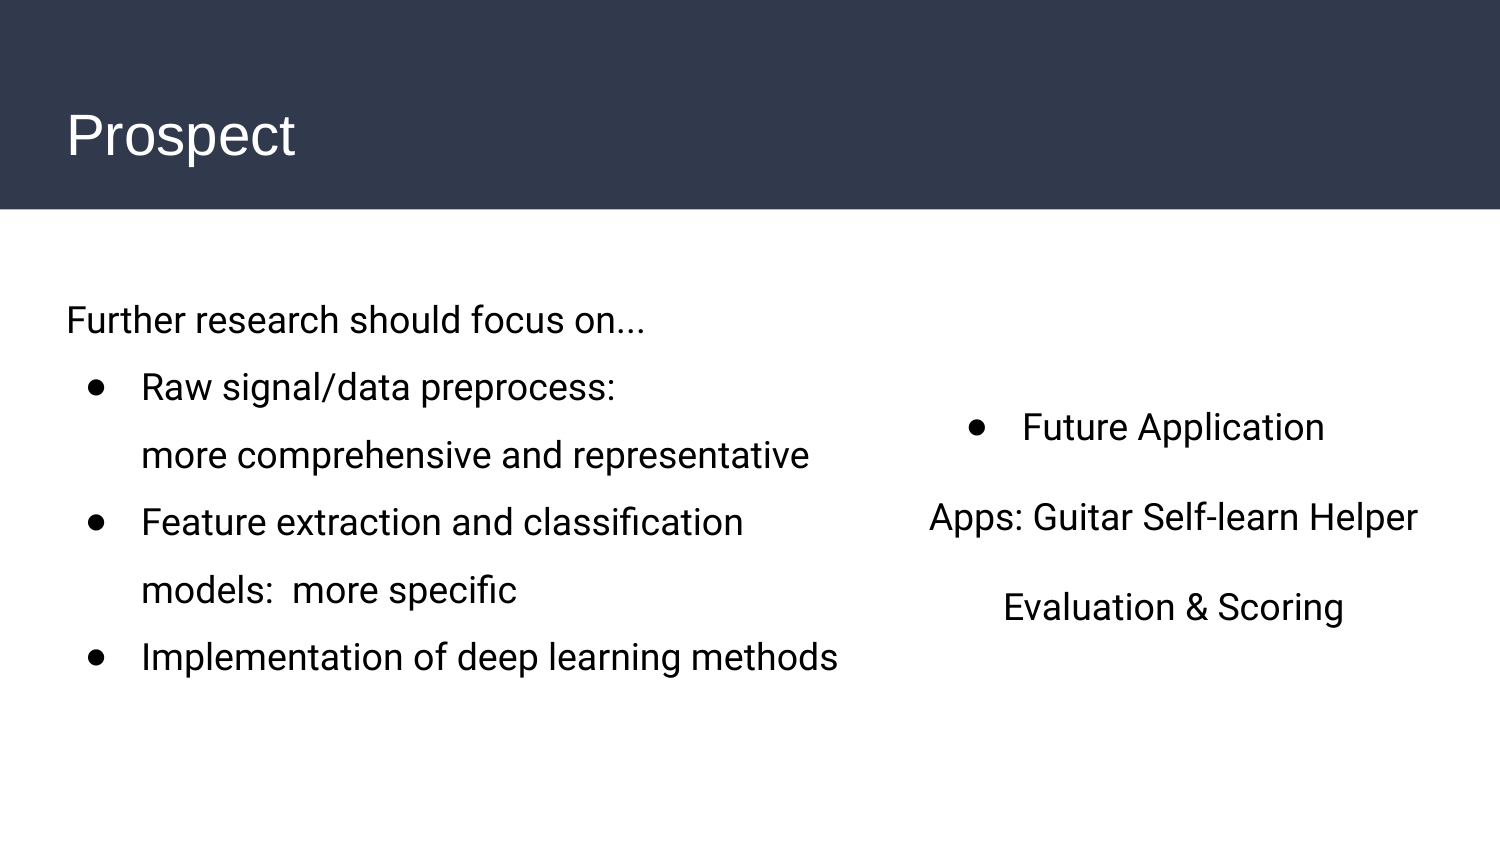

# Prospect
Further research should focus on...
Raw signal/data preprocess:
more comprehensive and representative
Feature extraction and classification models:  more specific
Implementation of deep learning methods

Future Application
Apps: Guitar Self-learn Helper Evaluation & Scoring